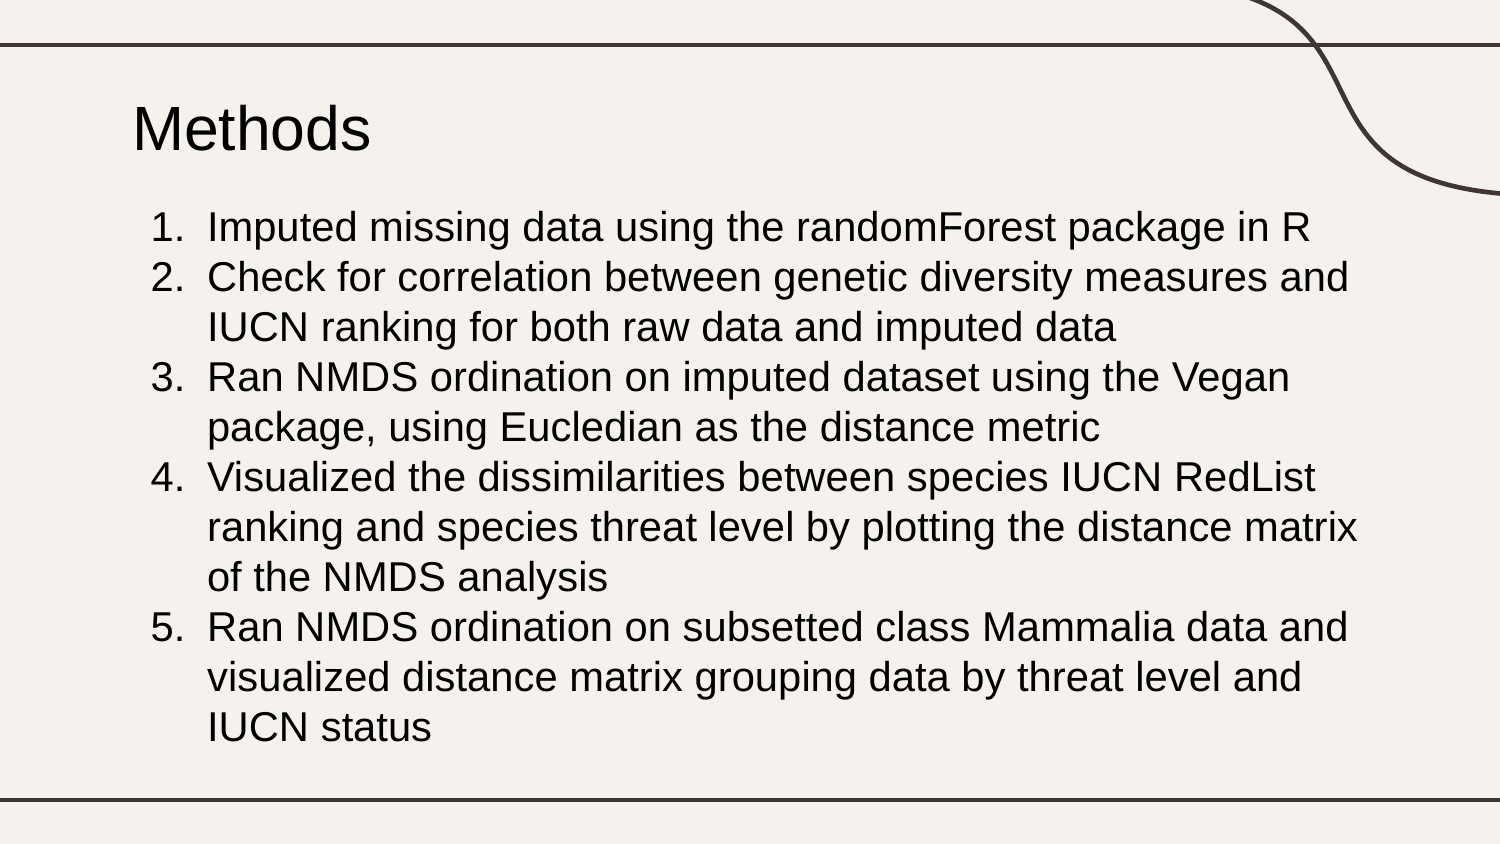

# Methods
Imputed missing data using the randomForest package in R
Check for correlation between genetic diversity measures and IUCN ranking for both raw data and imputed data
Ran NMDS ordination on imputed dataset using the Vegan package, using Eucledian as the distance metric
Visualized the dissimilarities between species IUCN RedList ranking and species threat level by plotting the distance matrix of the NMDS analysis
Ran NMDS ordination on subsetted class Mammalia data and visualized distance matrix grouping data by threat level and IUCN status